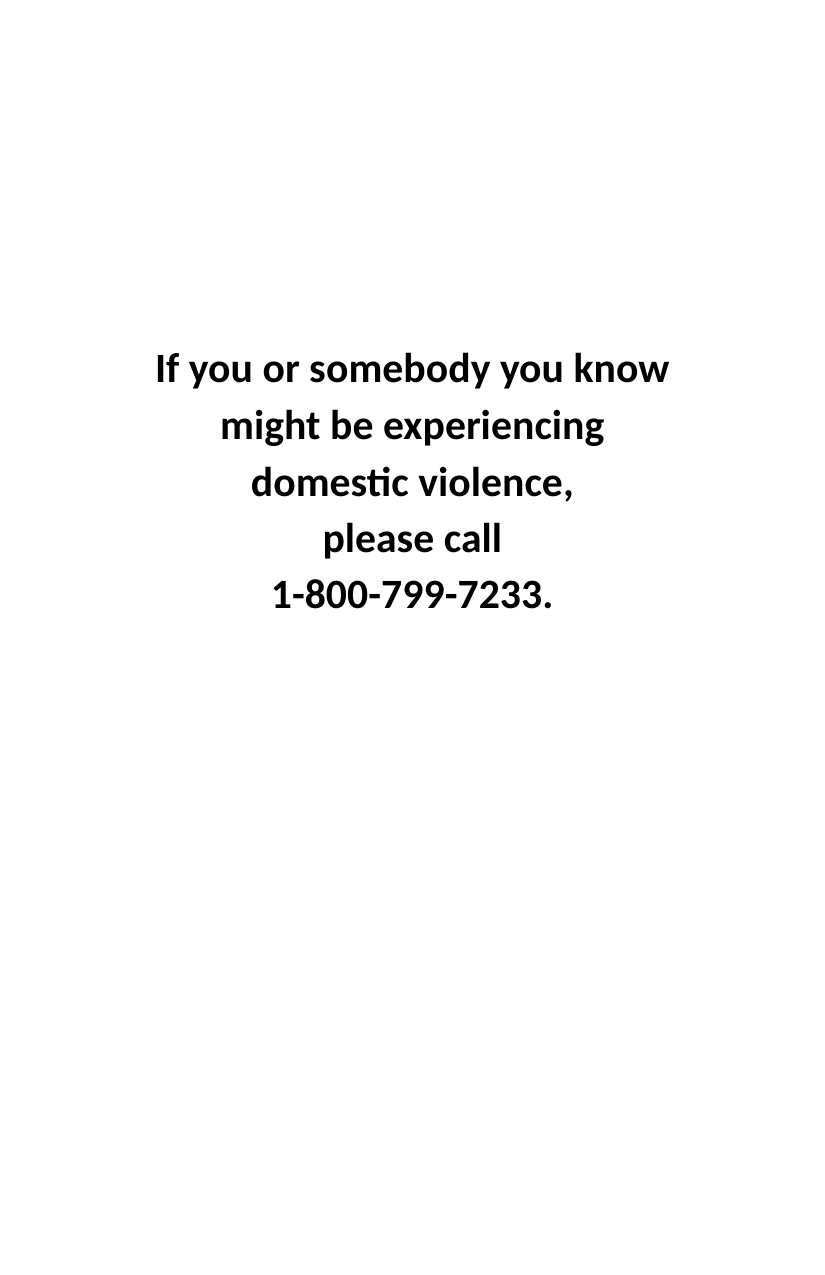

If you or somebody you know
might be experiencing
domestic violence,
please call
1-800-799-7233.